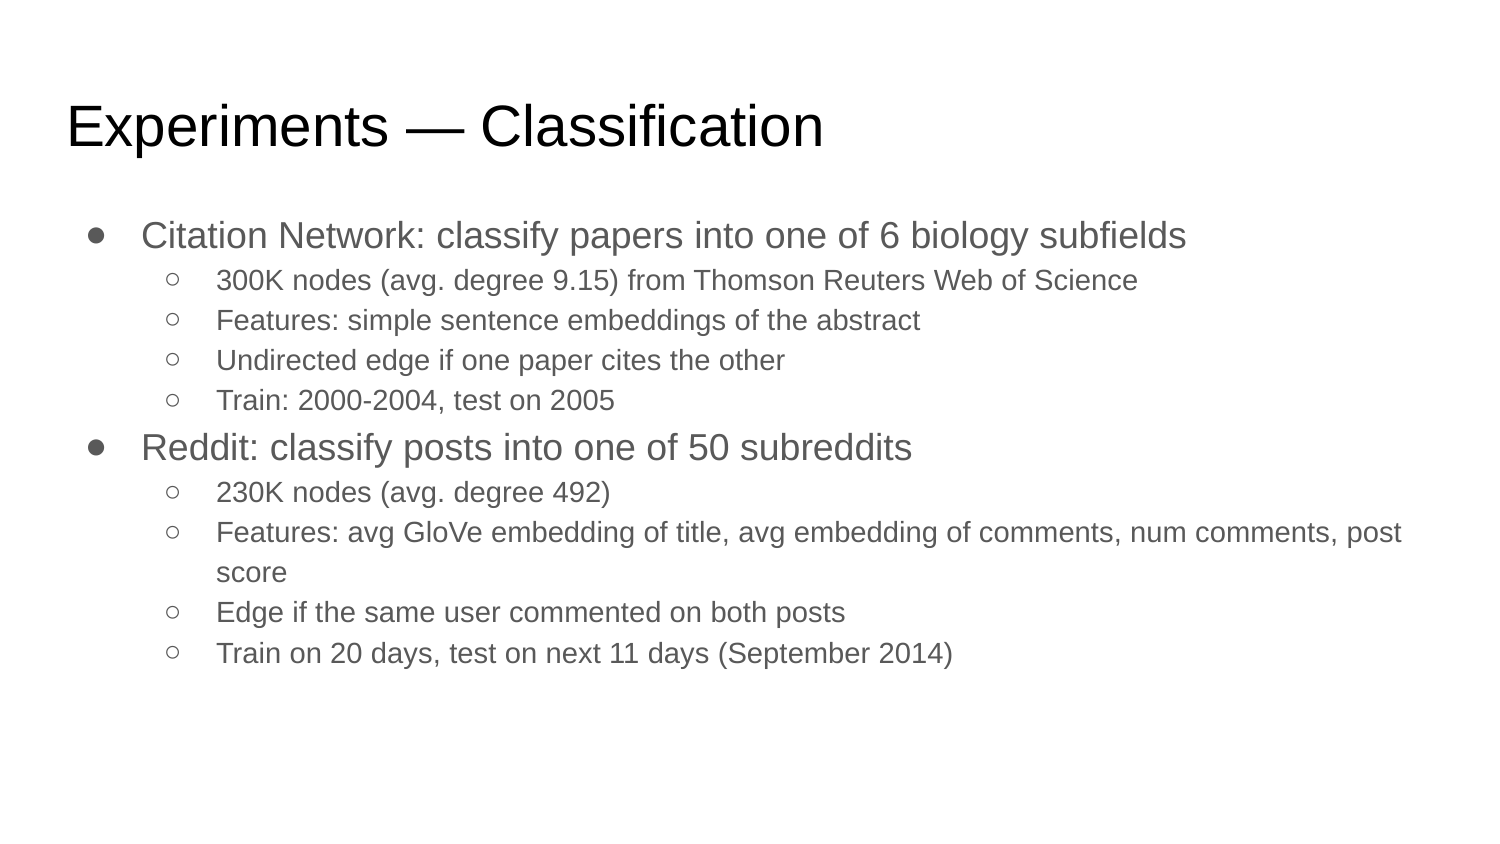

# Experiments — Classification
Citation Network: classify papers into one of 6 biology subfields
300K nodes (avg. degree 9.15) from Thomson Reuters Web of Science
Features: simple sentence embeddings of the abstract
Undirected edge if one paper cites the other
Train: 2000-2004, test on 2005
Reddit: classify posts into one of 50 subreddits
230K nodes (avg. degree 492)
Features: avg GloVe embedding of title, avg embedding of comments, num comments, post score
Edge if the same user commented on both posts
Train on 20 days, test on next 11 days (September 2014)